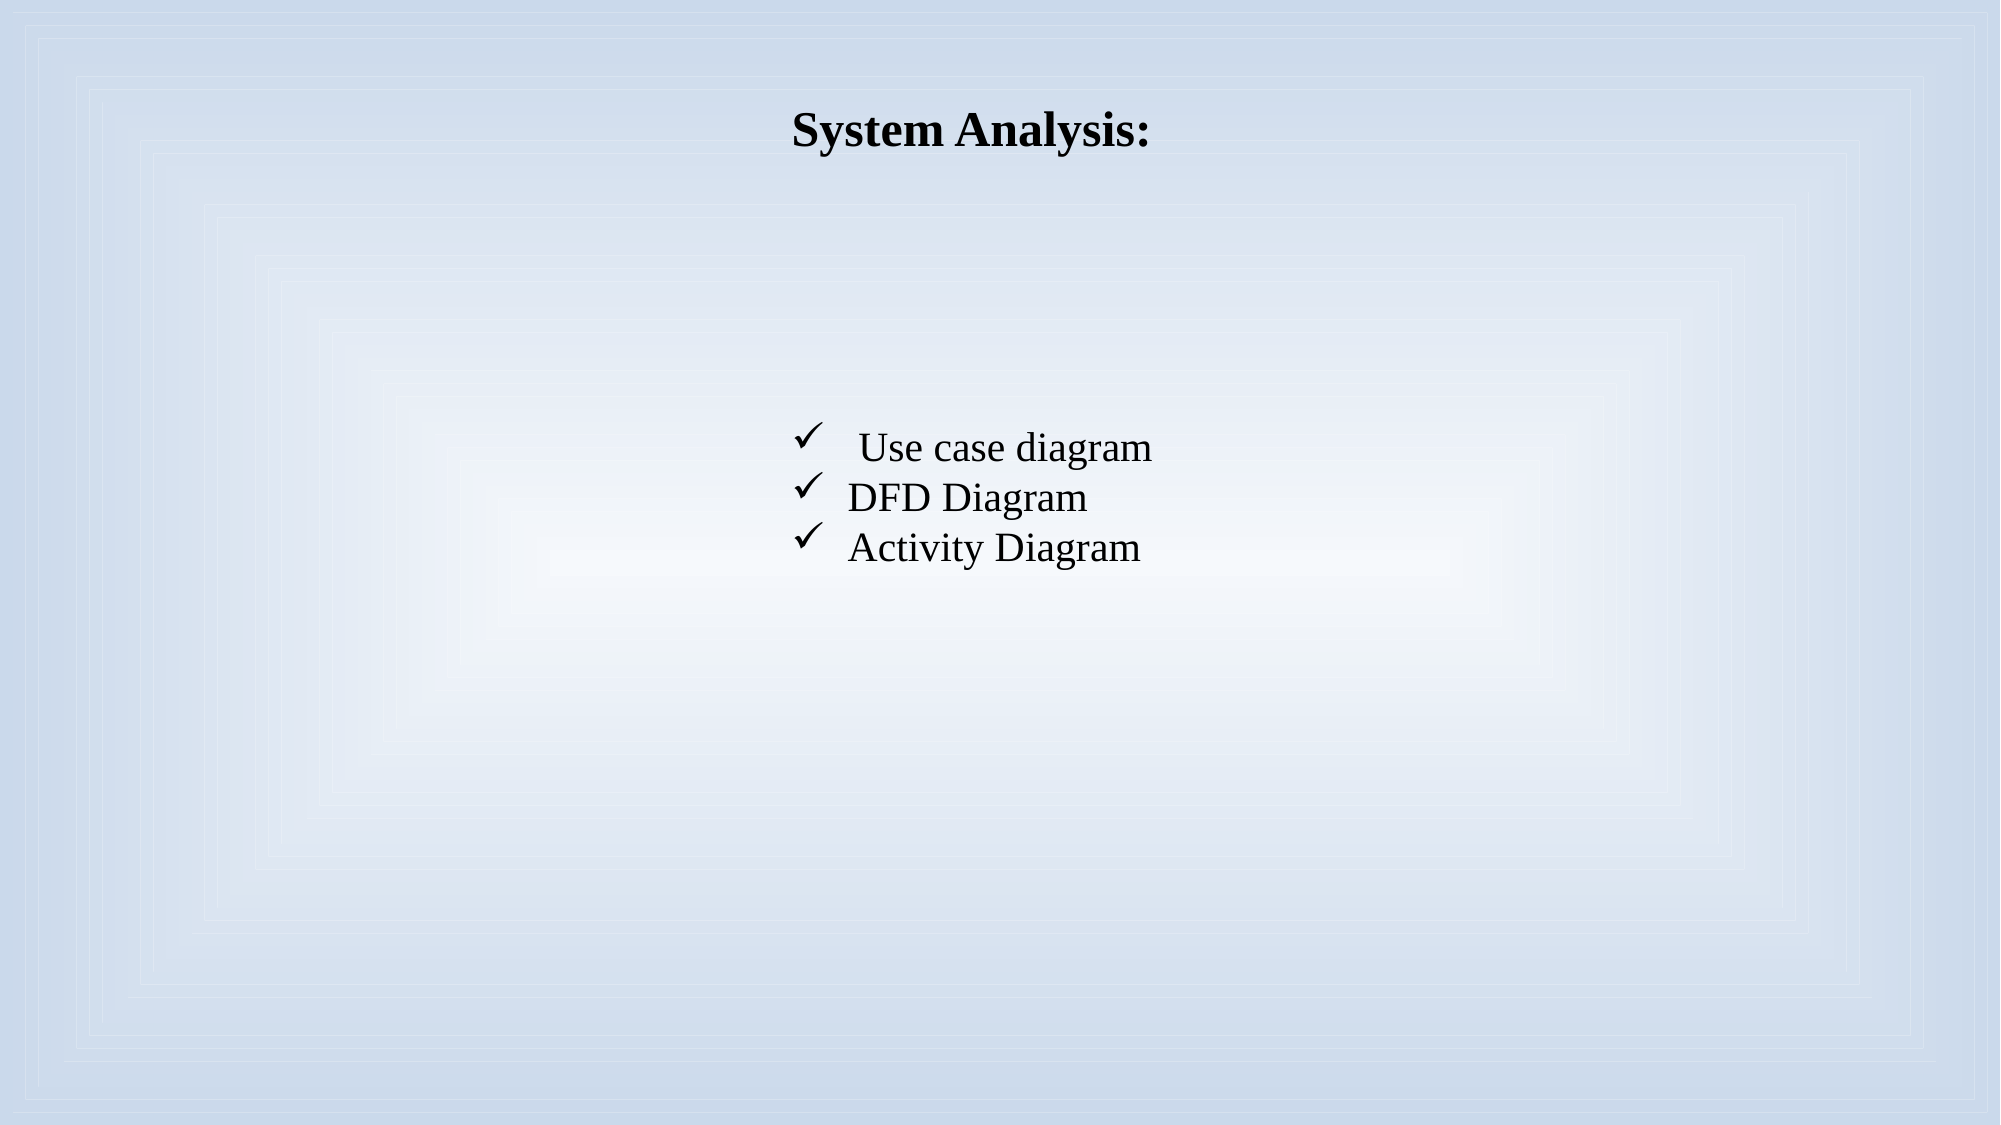

System Analysis:

 Use case diagram
DFD Diagram
Activity Diagram